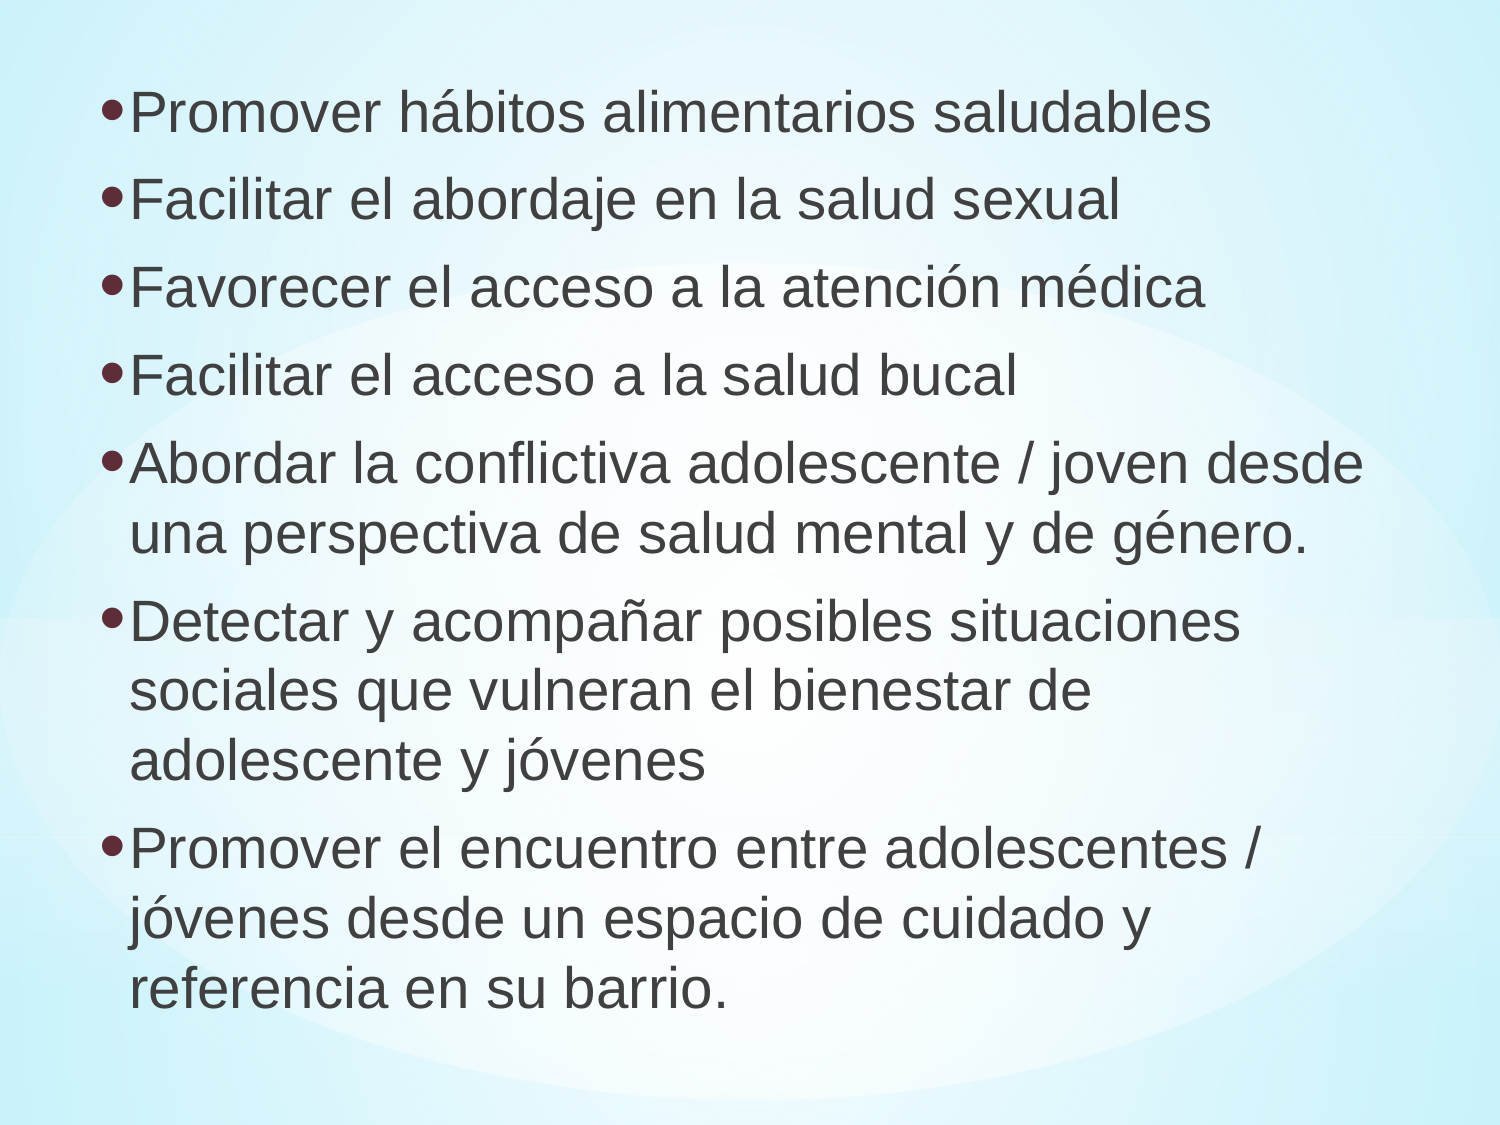

Promover hábitos alimentarios saludables
Facilitar el abordaje en la salud sexual
Favorecer el acceso a la atención médica
Facilitar el acceso a la salud bucal
Abordar la conflictiva adolescente / joven desde una perspectiva de salud mental y de género.
Detectar y acompañar posibles situaciones sociales que vulneran el bienestar de  adolescente y jóvenes
Promover el encuentro entre adolescentes / jóvenes desde un espacio de cuidado y referencia en su barrio.